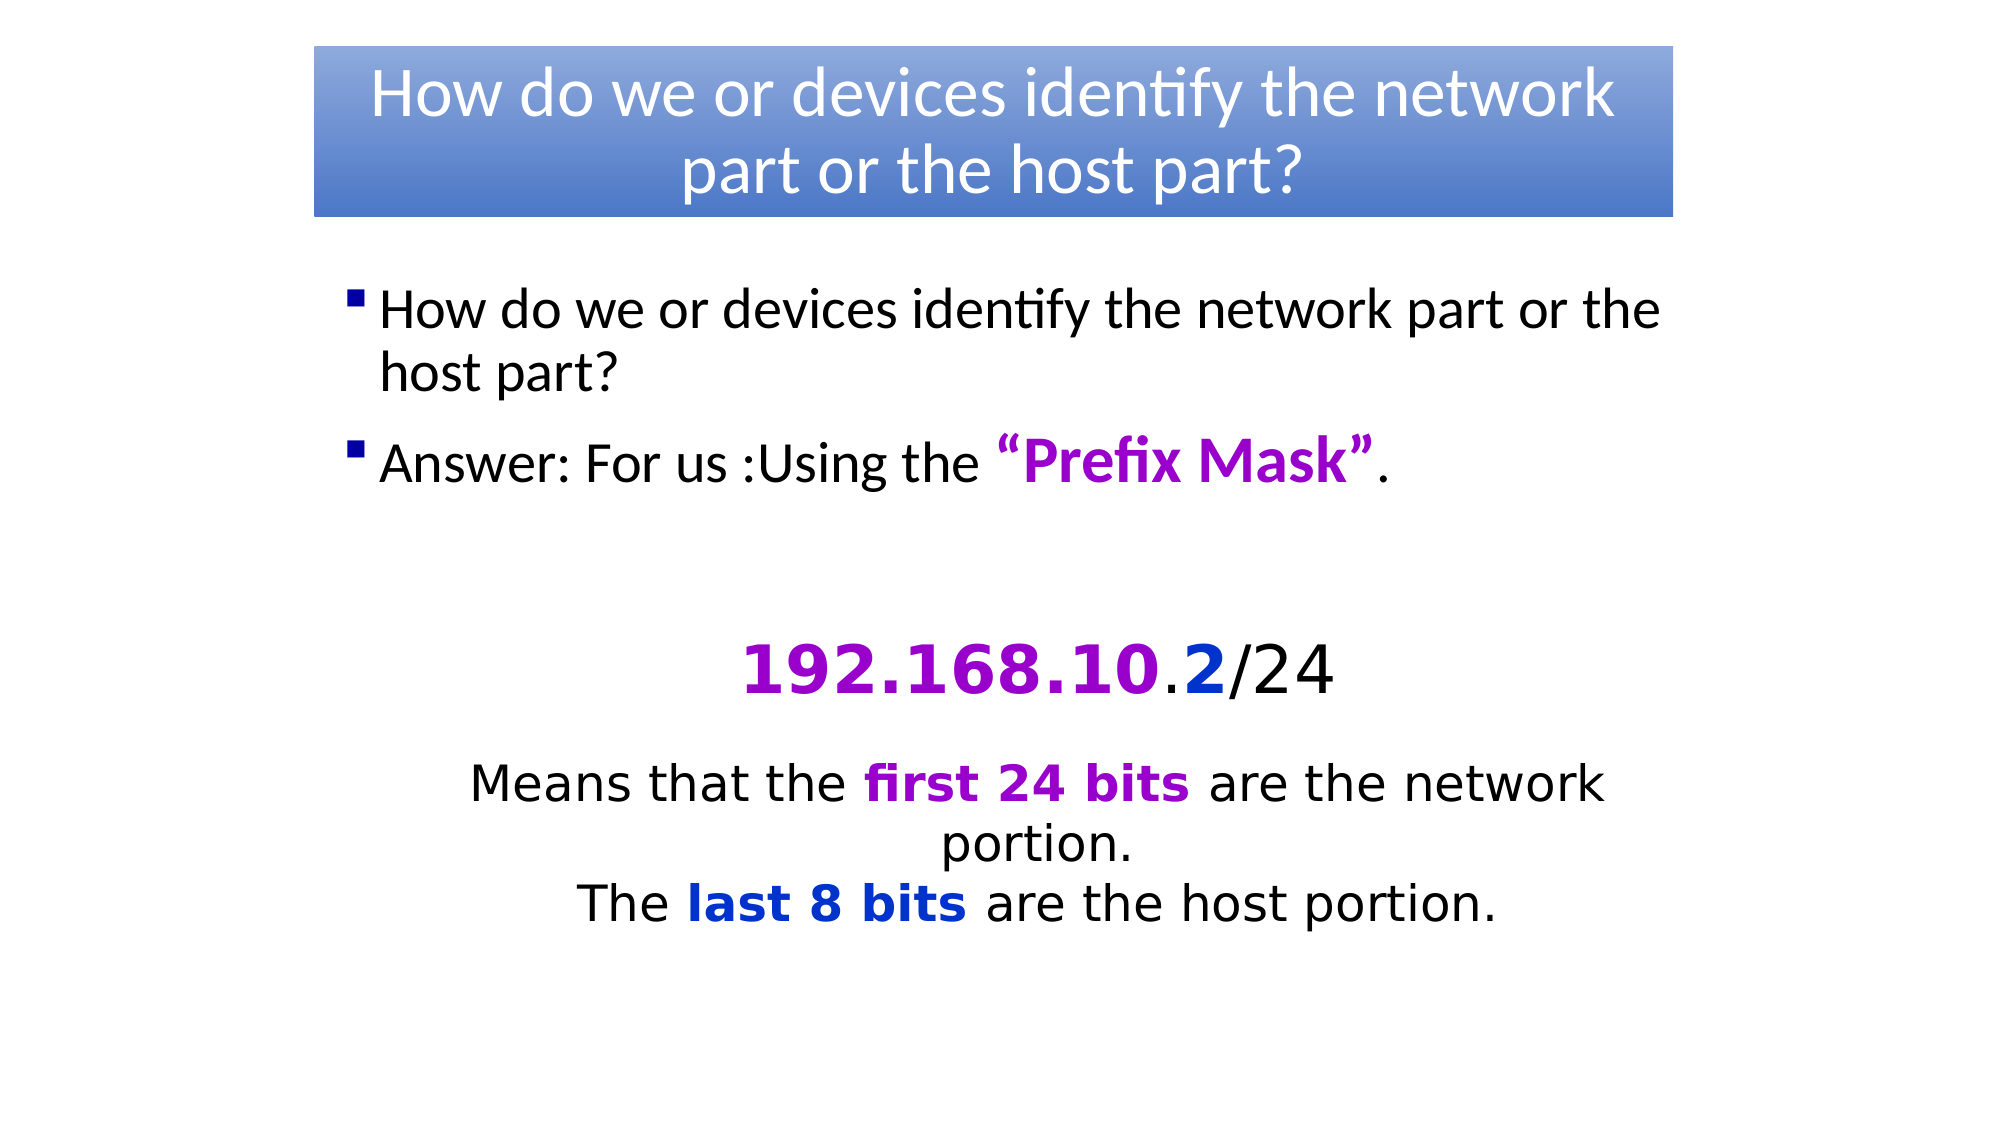

# How do we or devices identify the network part or the host part?
How do we or devices identify the network part or the host part?
Answer: For us :Using the “Prefix Mask”.

192.168.10.2/24
Means that the first 24 bits are the network portion.
The last 8 bits are the host portion.